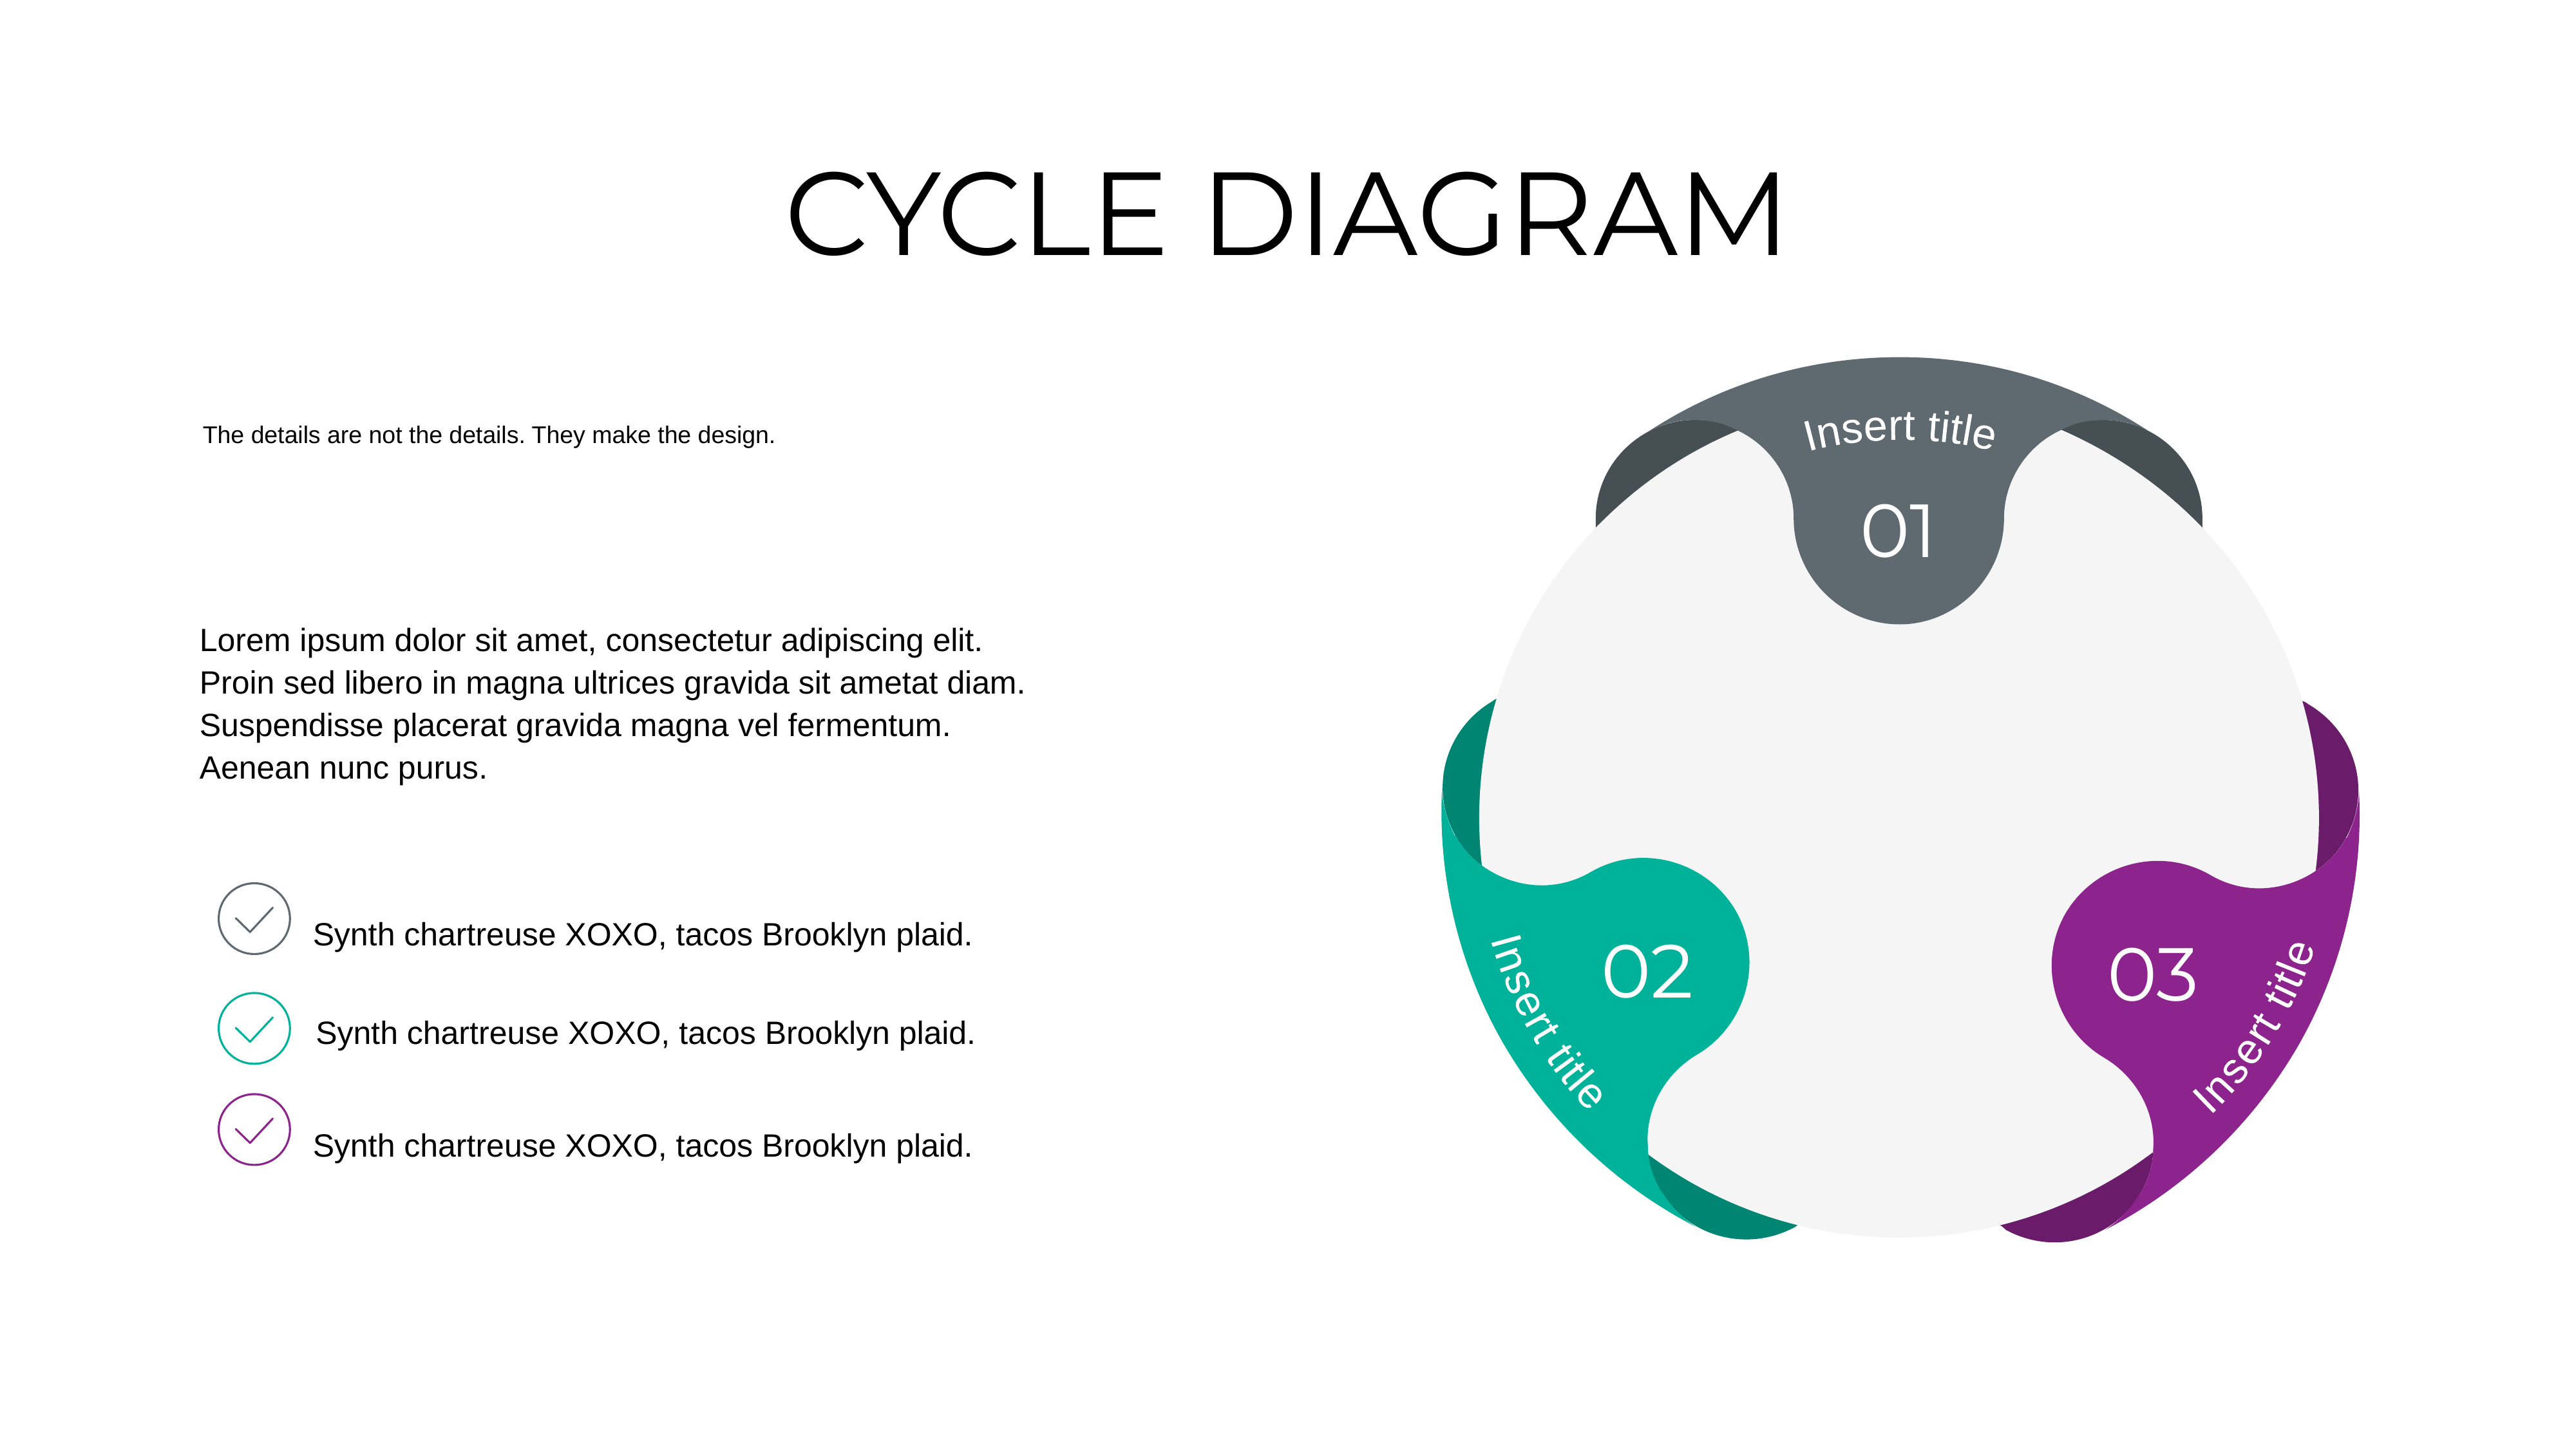

# CYCLE DIAGRAM

The details are not the details. They make the design.

Insert title
01
Lorem ipsum dolor sit amet, consectetur adipiscing elit. Proin sed libero in magna ultrices gravida sit ametat diam. Suspendisse placerat gravida magna vel fermentum. Aenean nunc purus.

Synth chartreuse XOXO, tacos Brooklyn plaid.
Insert title
Insert title
02
03

Synth chartreuse XOXO, tacos Brooklyn plaid.

Synth chartreuse XOXO, tacos Brooklyn plaid.